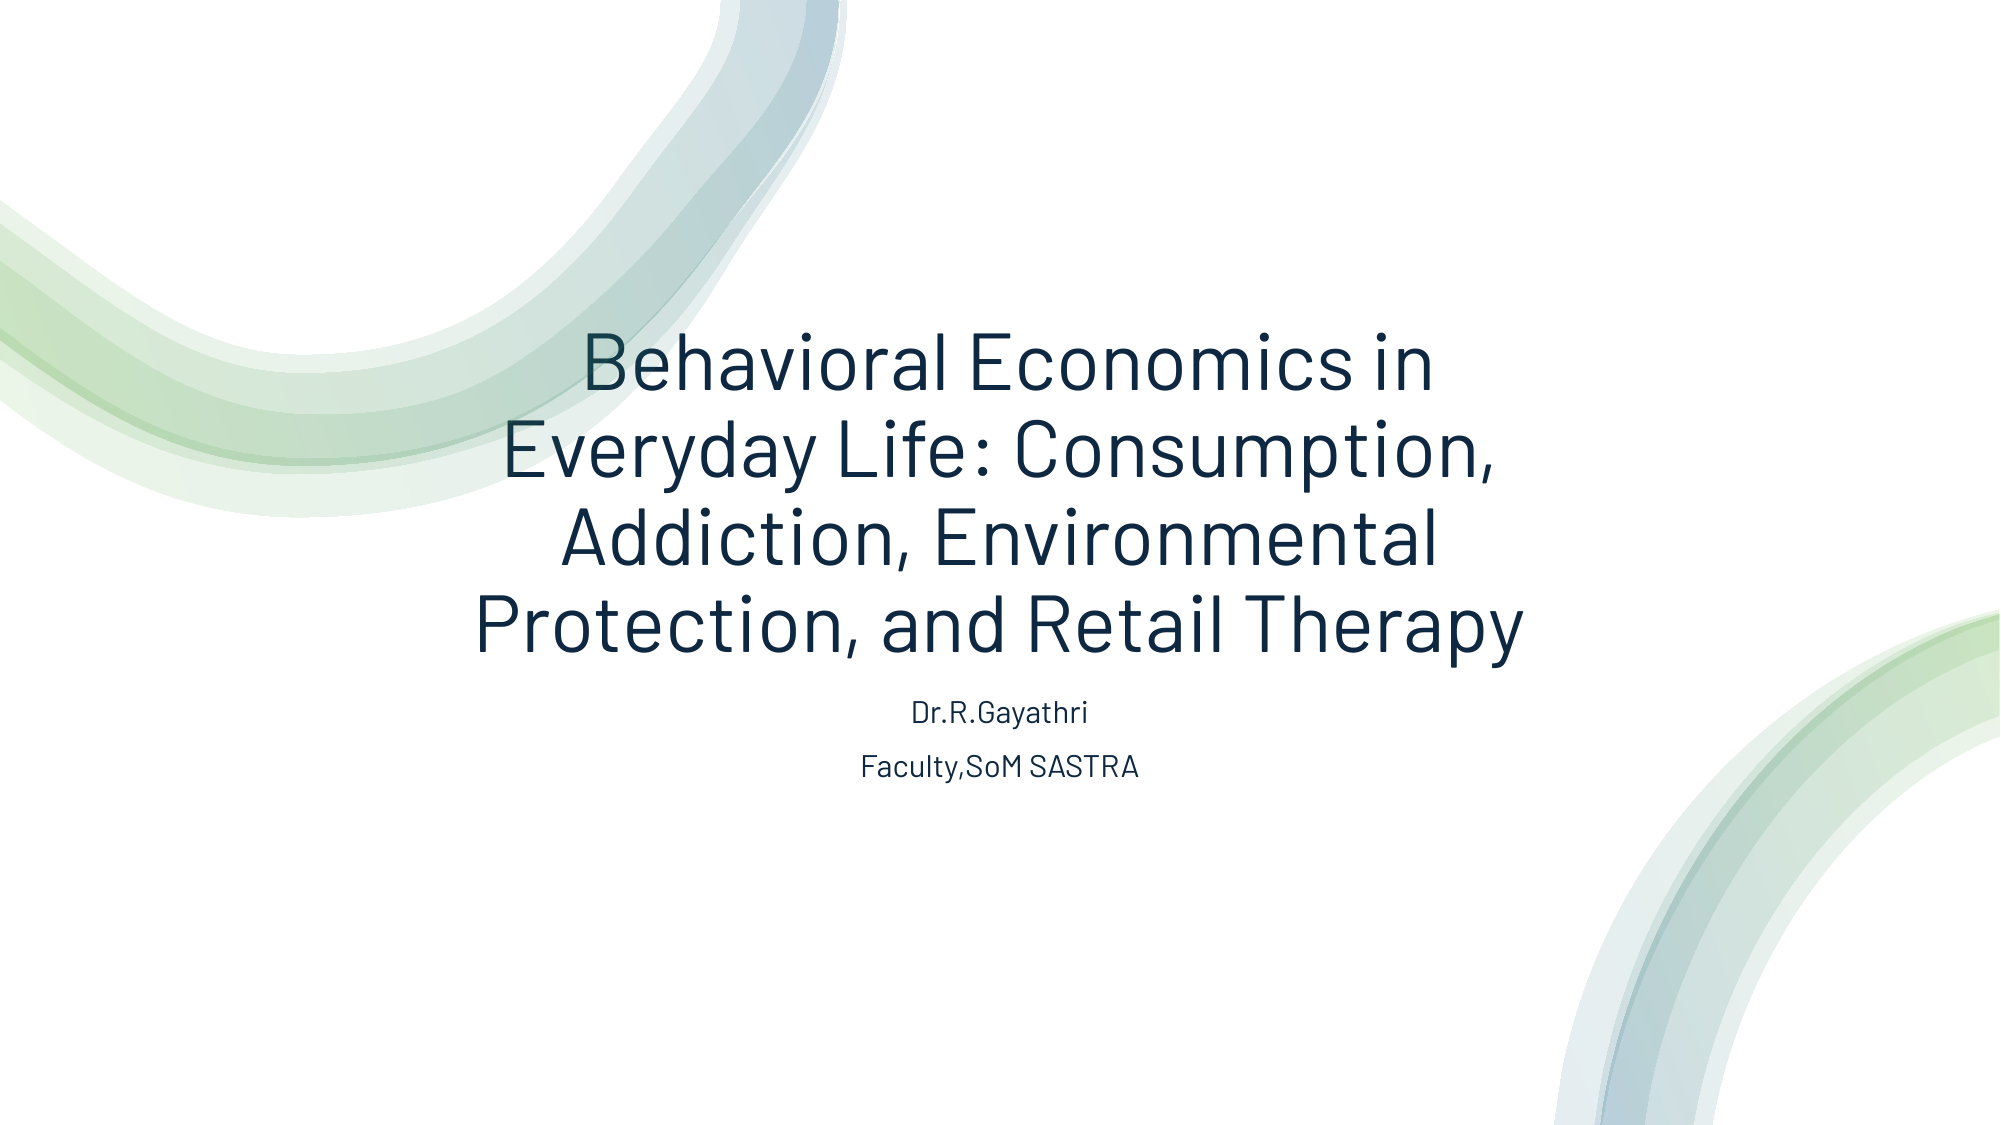

# Behavioral Economics in Everyday Life: Consumption, Addiction, Environmental Protection, and Retail Therapy

Dr.R.Gayathri
Faculty,SoM SASTRA